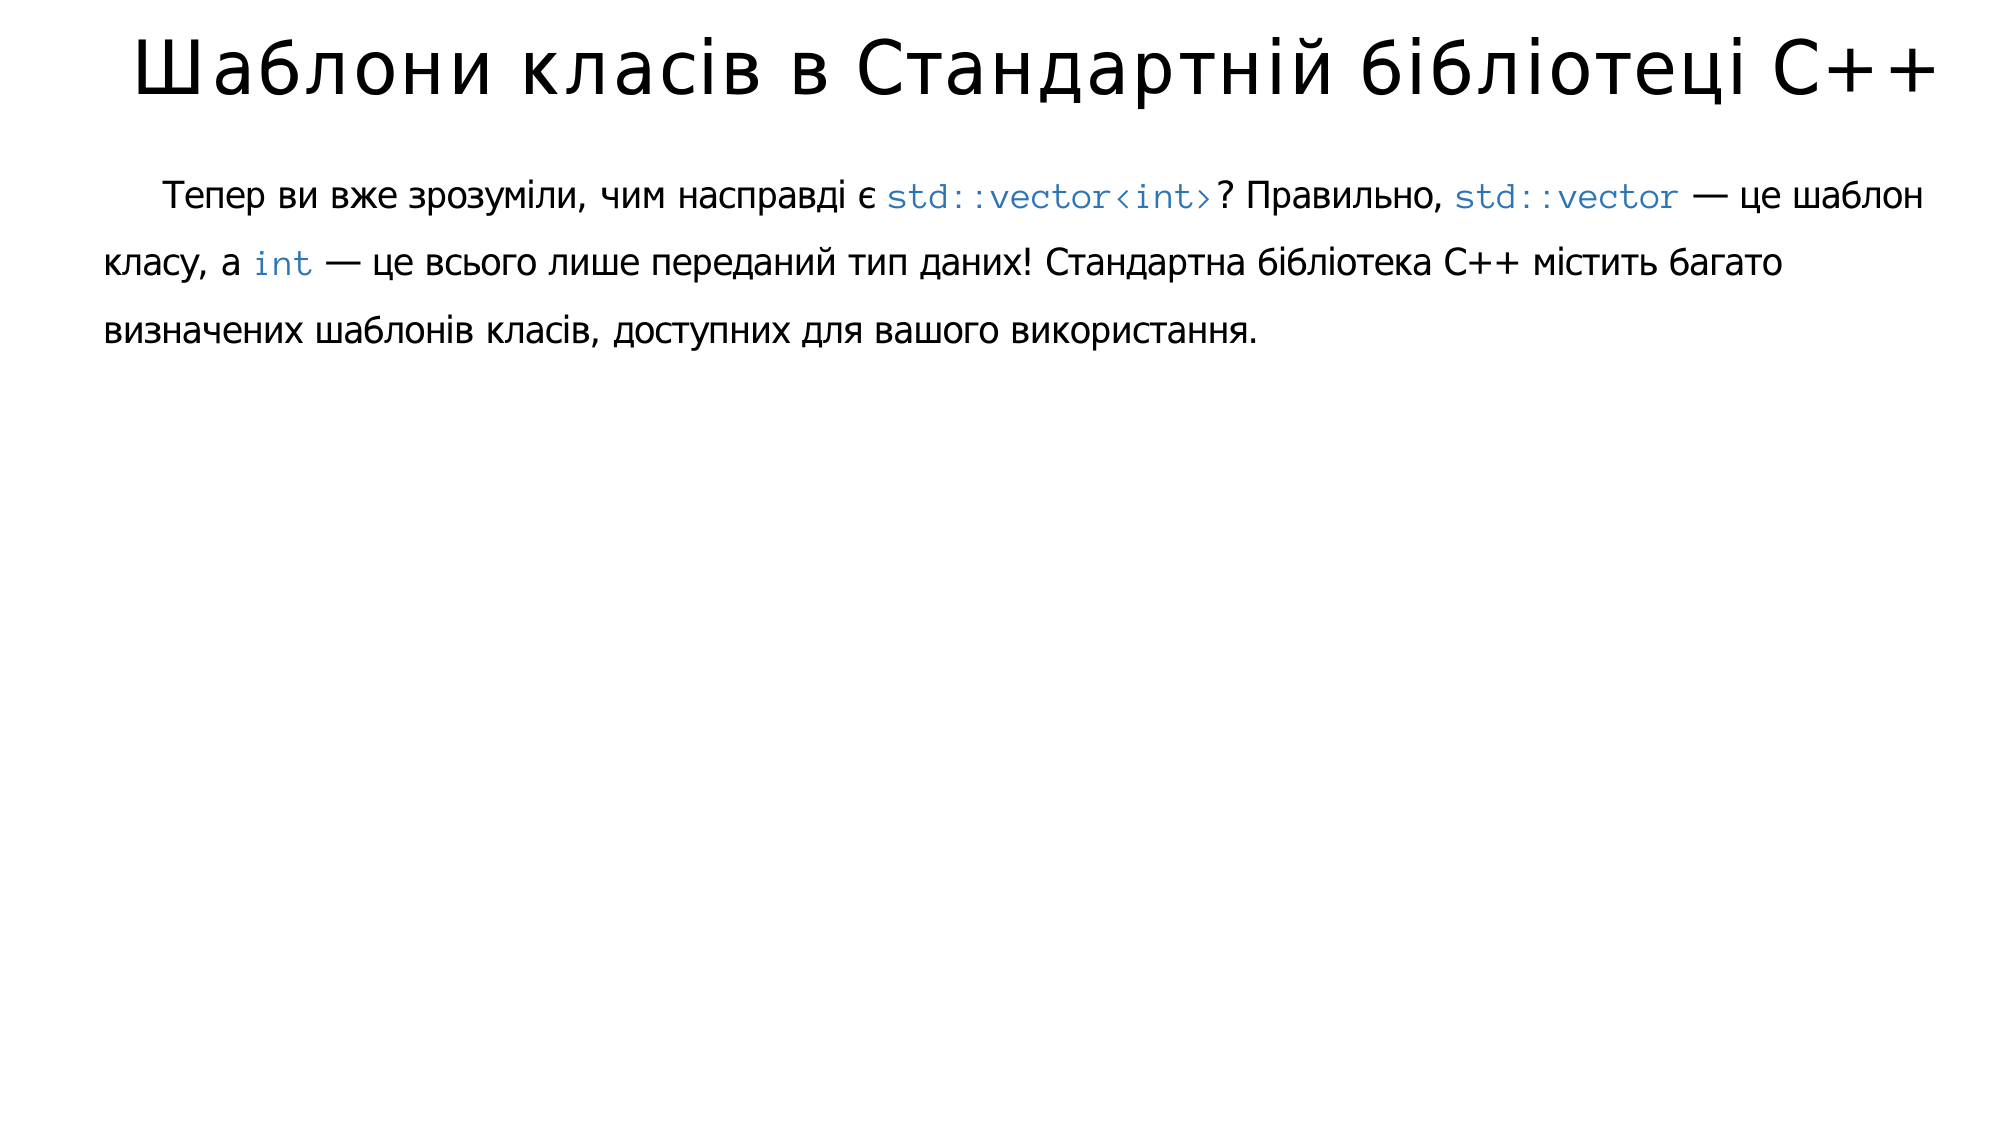

# Шаблони класів в Стандартній бібліотеці С++
Тепер ви вже зрозуміли, чим насправді є std::vector<int>? Правильно, std::vector — це шаблон класу, а int — це всього лише переданий тип даних! Стандартна бібліотека С++ містить багато визначених шаблонів класів, доступних для вашого використання.